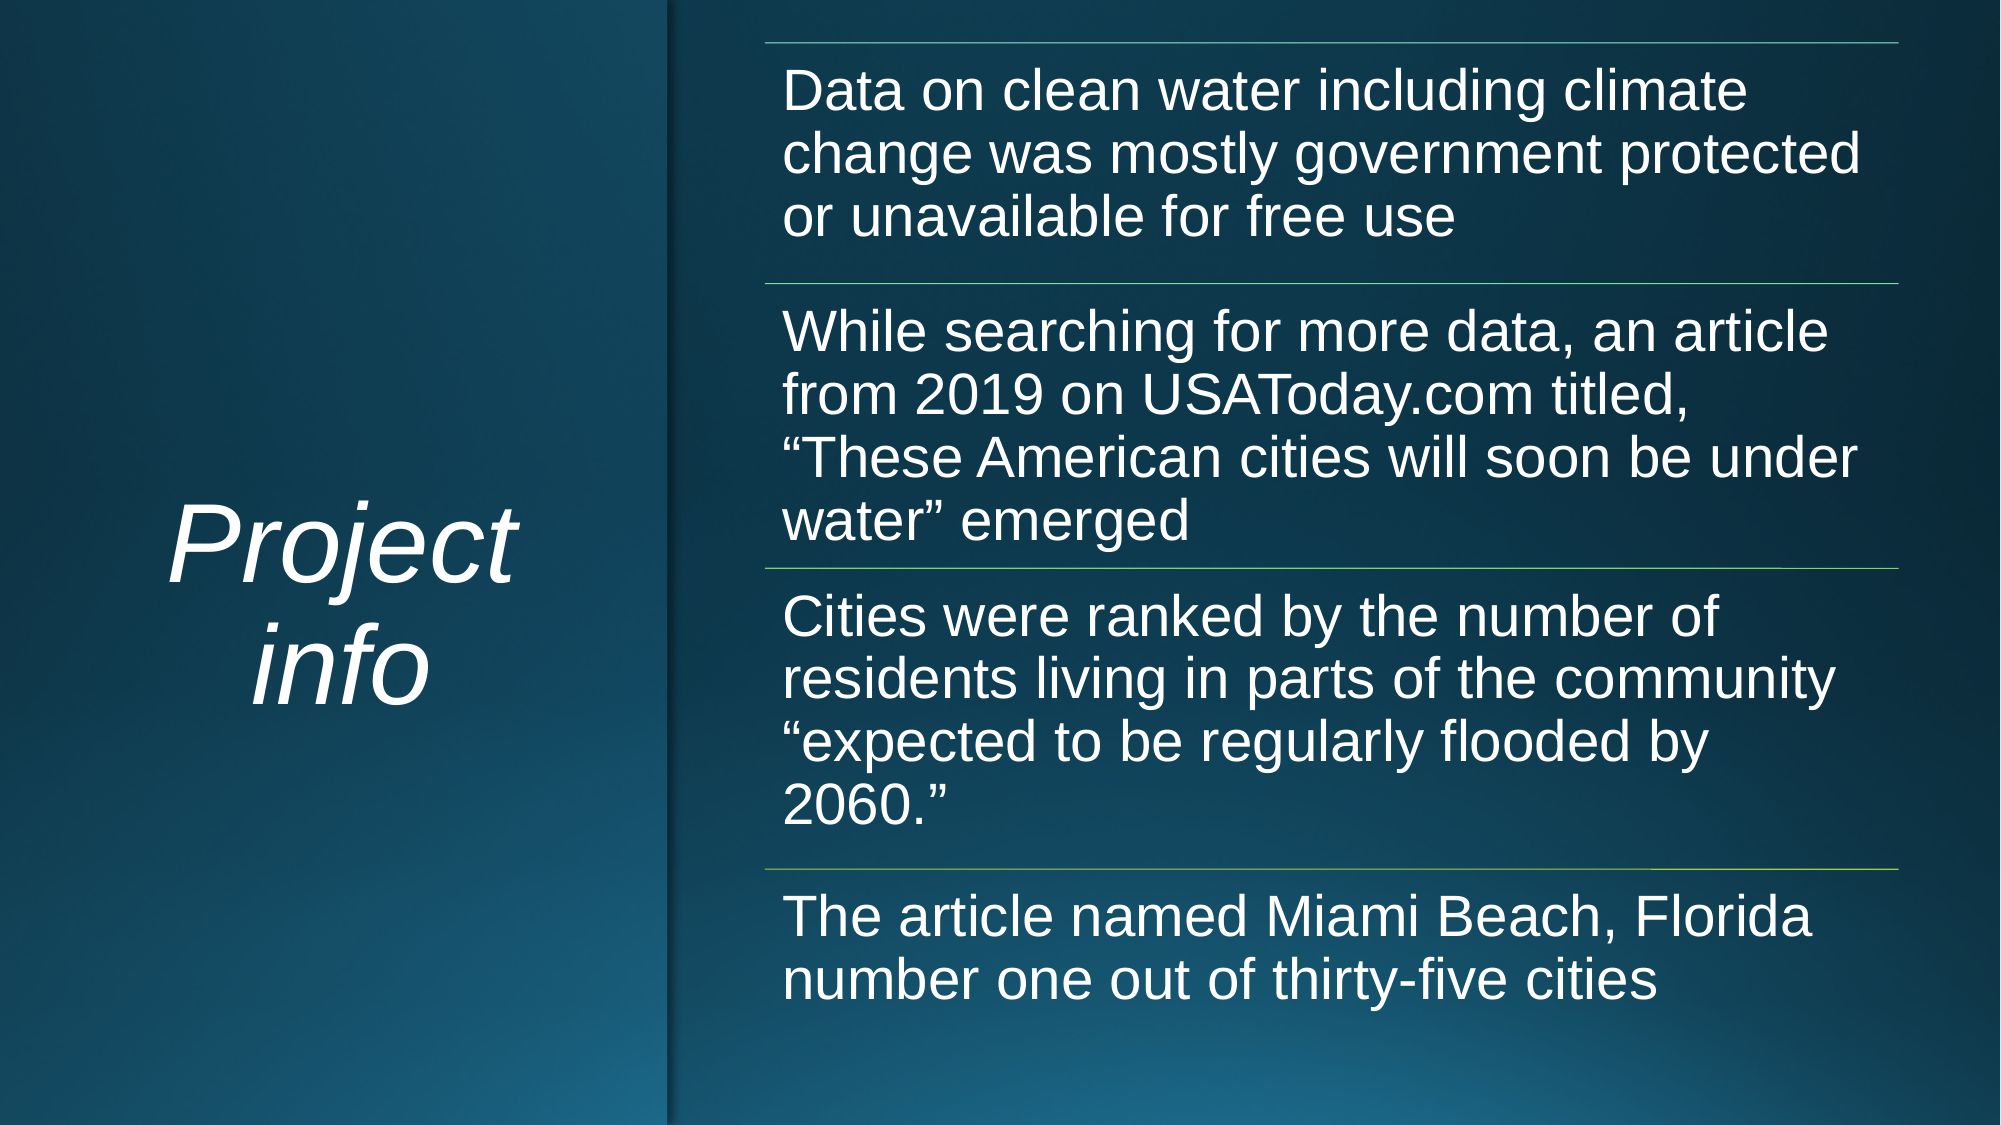

Data on clean water including climate change was mostly government protected or unavailable for free use
While searching for more data, an article from 2019 on USAToday.com titled, “These American cities will soon be under water” emerged
Cities were ranked by the number of residents living in parts of the community  “expected to be regularly flooded by 2060.”
The article named Miami Beach, Florida number one out of thirty-five cities
# Project info